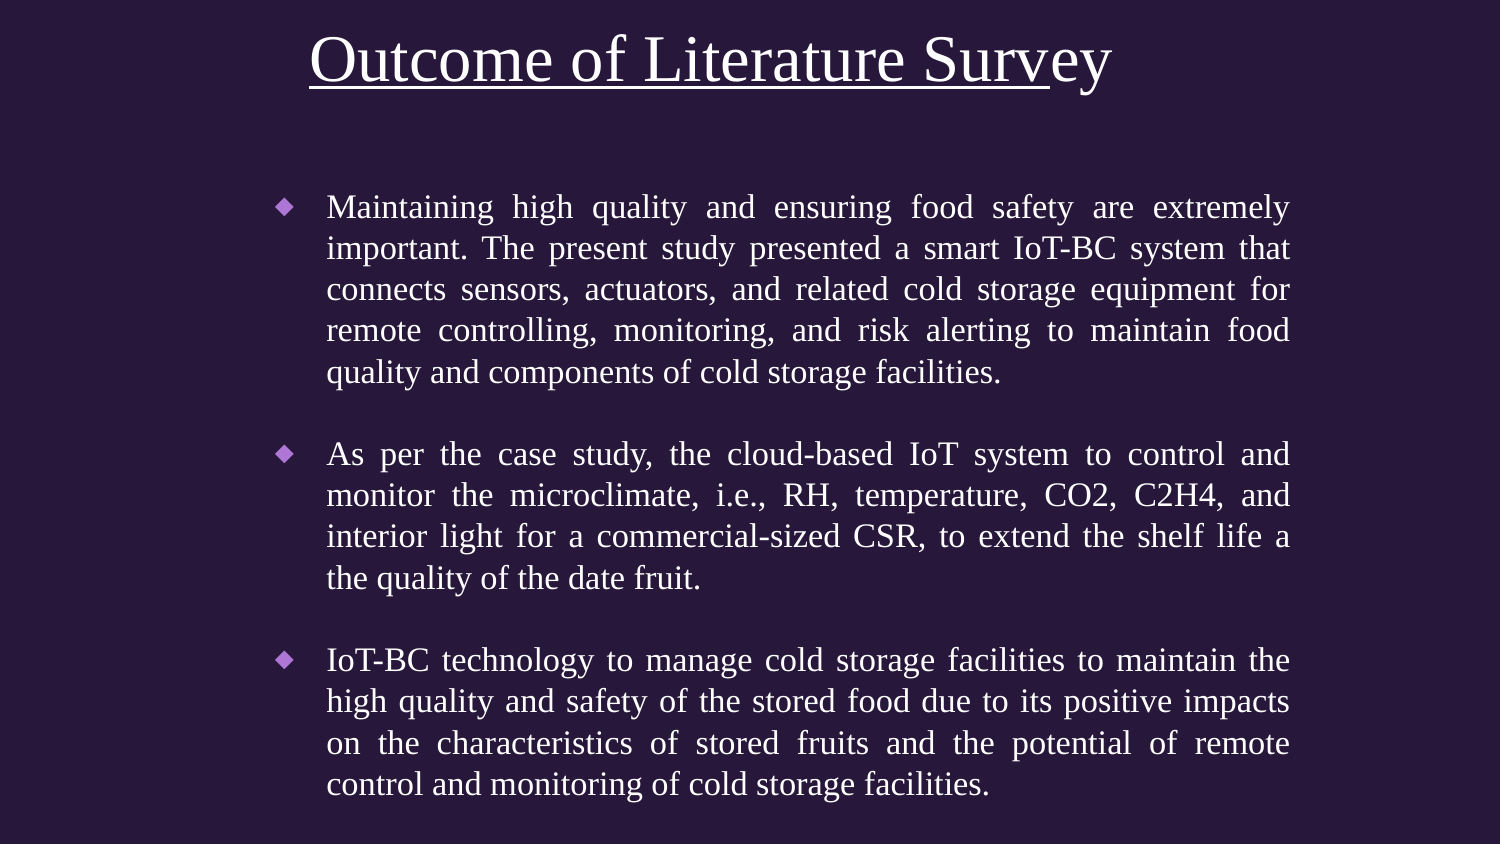

# Outcome of Literature Survey
Maintaining high quality and ensuring food safety are extremely important. The present study presented a smart IoT-BC system that connects sensors, actuators, and related cold storage equipment for remote controlling, monitoring, and risk alerting to maintain food quality and components of cold storage facilities.

As per the case study, the cloud-based IoT system to control and monitor the microclimate, i.e., RH, temperature, CO2, C2H4, and interior light for a commercial-sized CSR, to extend the shelf life a the quality of the date fruit.

IoT-BC technology to manage cold storage facilities to maintain the high quality and safety of the stored food due to its positive impacts on the characteristics of stored fruits and the potential of remote control and monitoring of cold storage facilities.